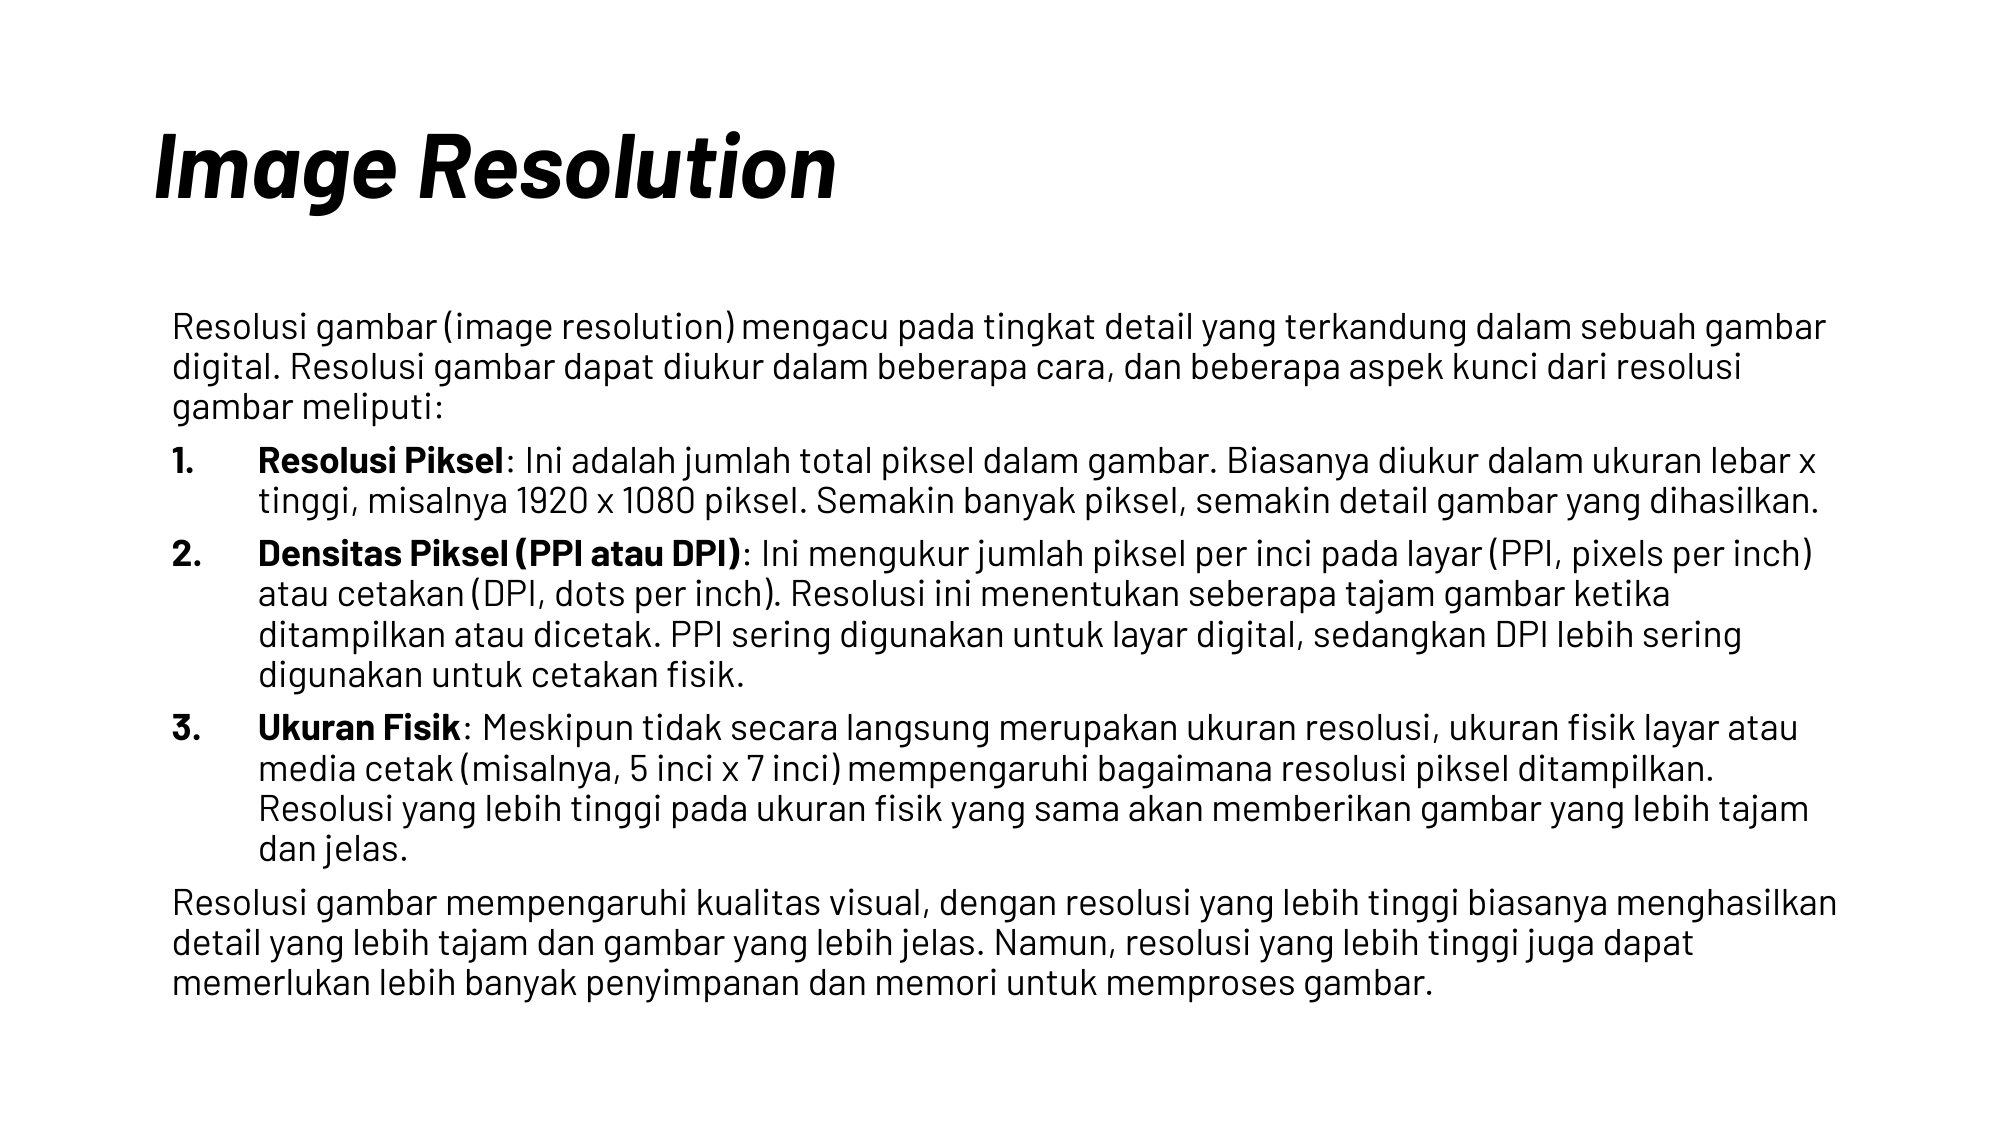

# Image Resolution
Resolusi gambar (image resolution) mengacu pada tingkat detail yang terkandung dalam sebuah gambar digital. Resolusi gambar dapat diukur dalam beberapa cara, dan beberapa aspek kunci dari resolusi gambar meliputi:
Resolusi Piksel: Ini adalah jumlah total piksel dalam gambar. Biasanya diukur dalam ukuran lebar x tinggi, misalnya 1920 x 1080 piksel. Semakin banyak piksel, semakin detail gambar yang dihasilkan.
Densitas Piksel (PPI atau DPI): Ini mengukur jumlah piksel per inci pada layar (PPI, pixels per inch) atau cetakan (DPI, dots per inch). Resolusi ini menentukan seberapa tajam gambar ketika ditampilkan atau dicetak. PPI sering digunakan untuk layar digital, sedangkan DPI lebih sering digunakan untuk cetakan fisik.
Ukuran Fisik: Meskipun tidak secara langsung merupakan ukuran resolusi, ukuran fisik layar atau media cetak (misalnya, 5 inci x 7 inci) mempengaruhi bagaimana resolusi piksel ditampilkan. Resolusi yang lebih tinggi pada ukuran fisik yang sama akan memberikan gambar yang lebih tajam dan jelas.
Resolusi gambar mempengaruhi kualitas visual, dengan resolusi yang lebih tinggi biasanya menghasilkan detail yang lebih tajam dan gambar yang lebih jelas. Namun, resolusi yang lebih tinggi juga dapat memerlukan lebih banyak penyimpanan dan memori untuk memproses gambar.